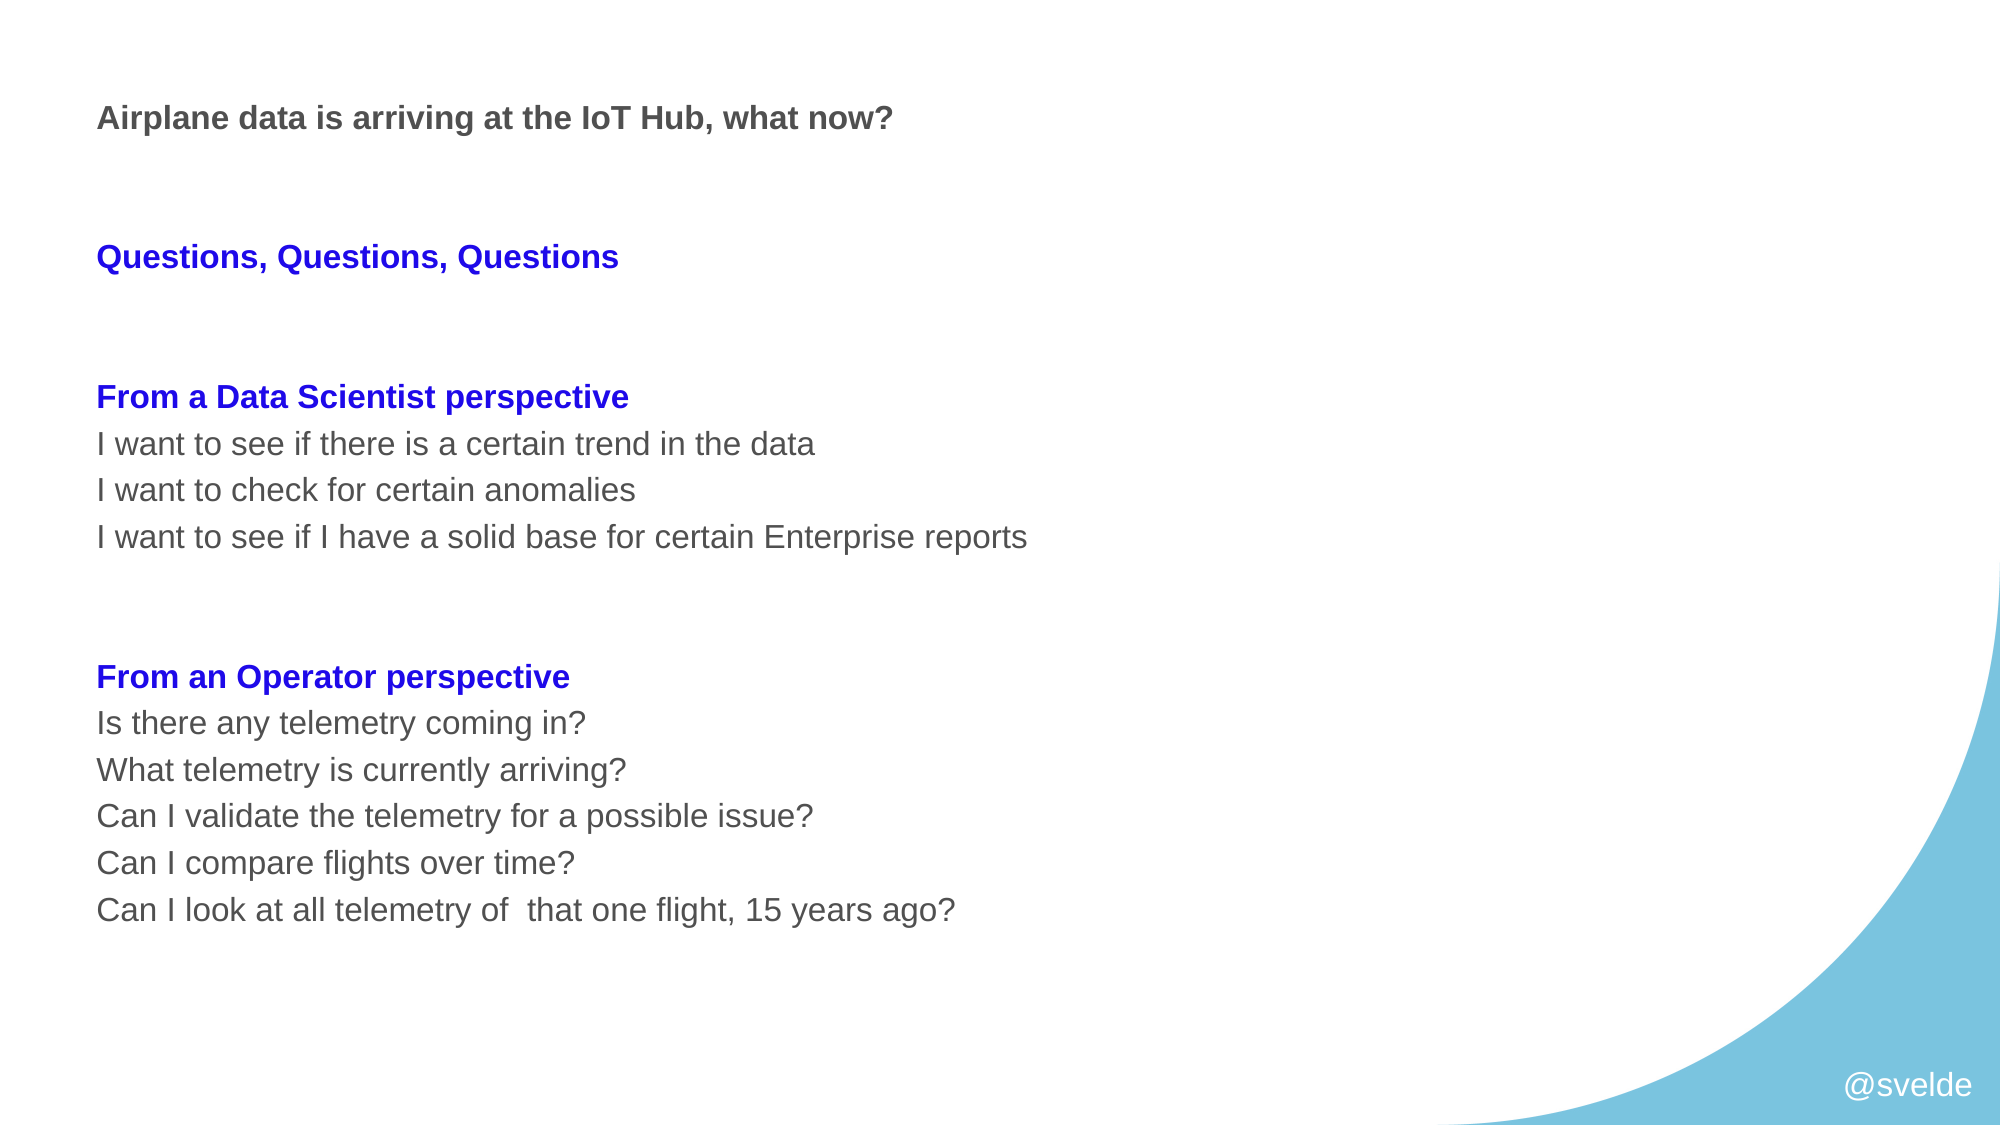

# Airplane data is arriving at the IoT Hub, what now?
Questions, Questions, Questions

From a Data Scientist perspective
I want to see if there is a certain trend in the data
I want to check for certain anomalies
I want to see if I have a solid base for certain Enterprise reports

From an Operator perspective
Is there any telemetry coming in?
What telemetry is currently arriving?
Can I validate the telemetry for a possible issue?
Can I compare flights over time?
Can I look at all telemetry of  that one flight, 15 years ago?
@svelde